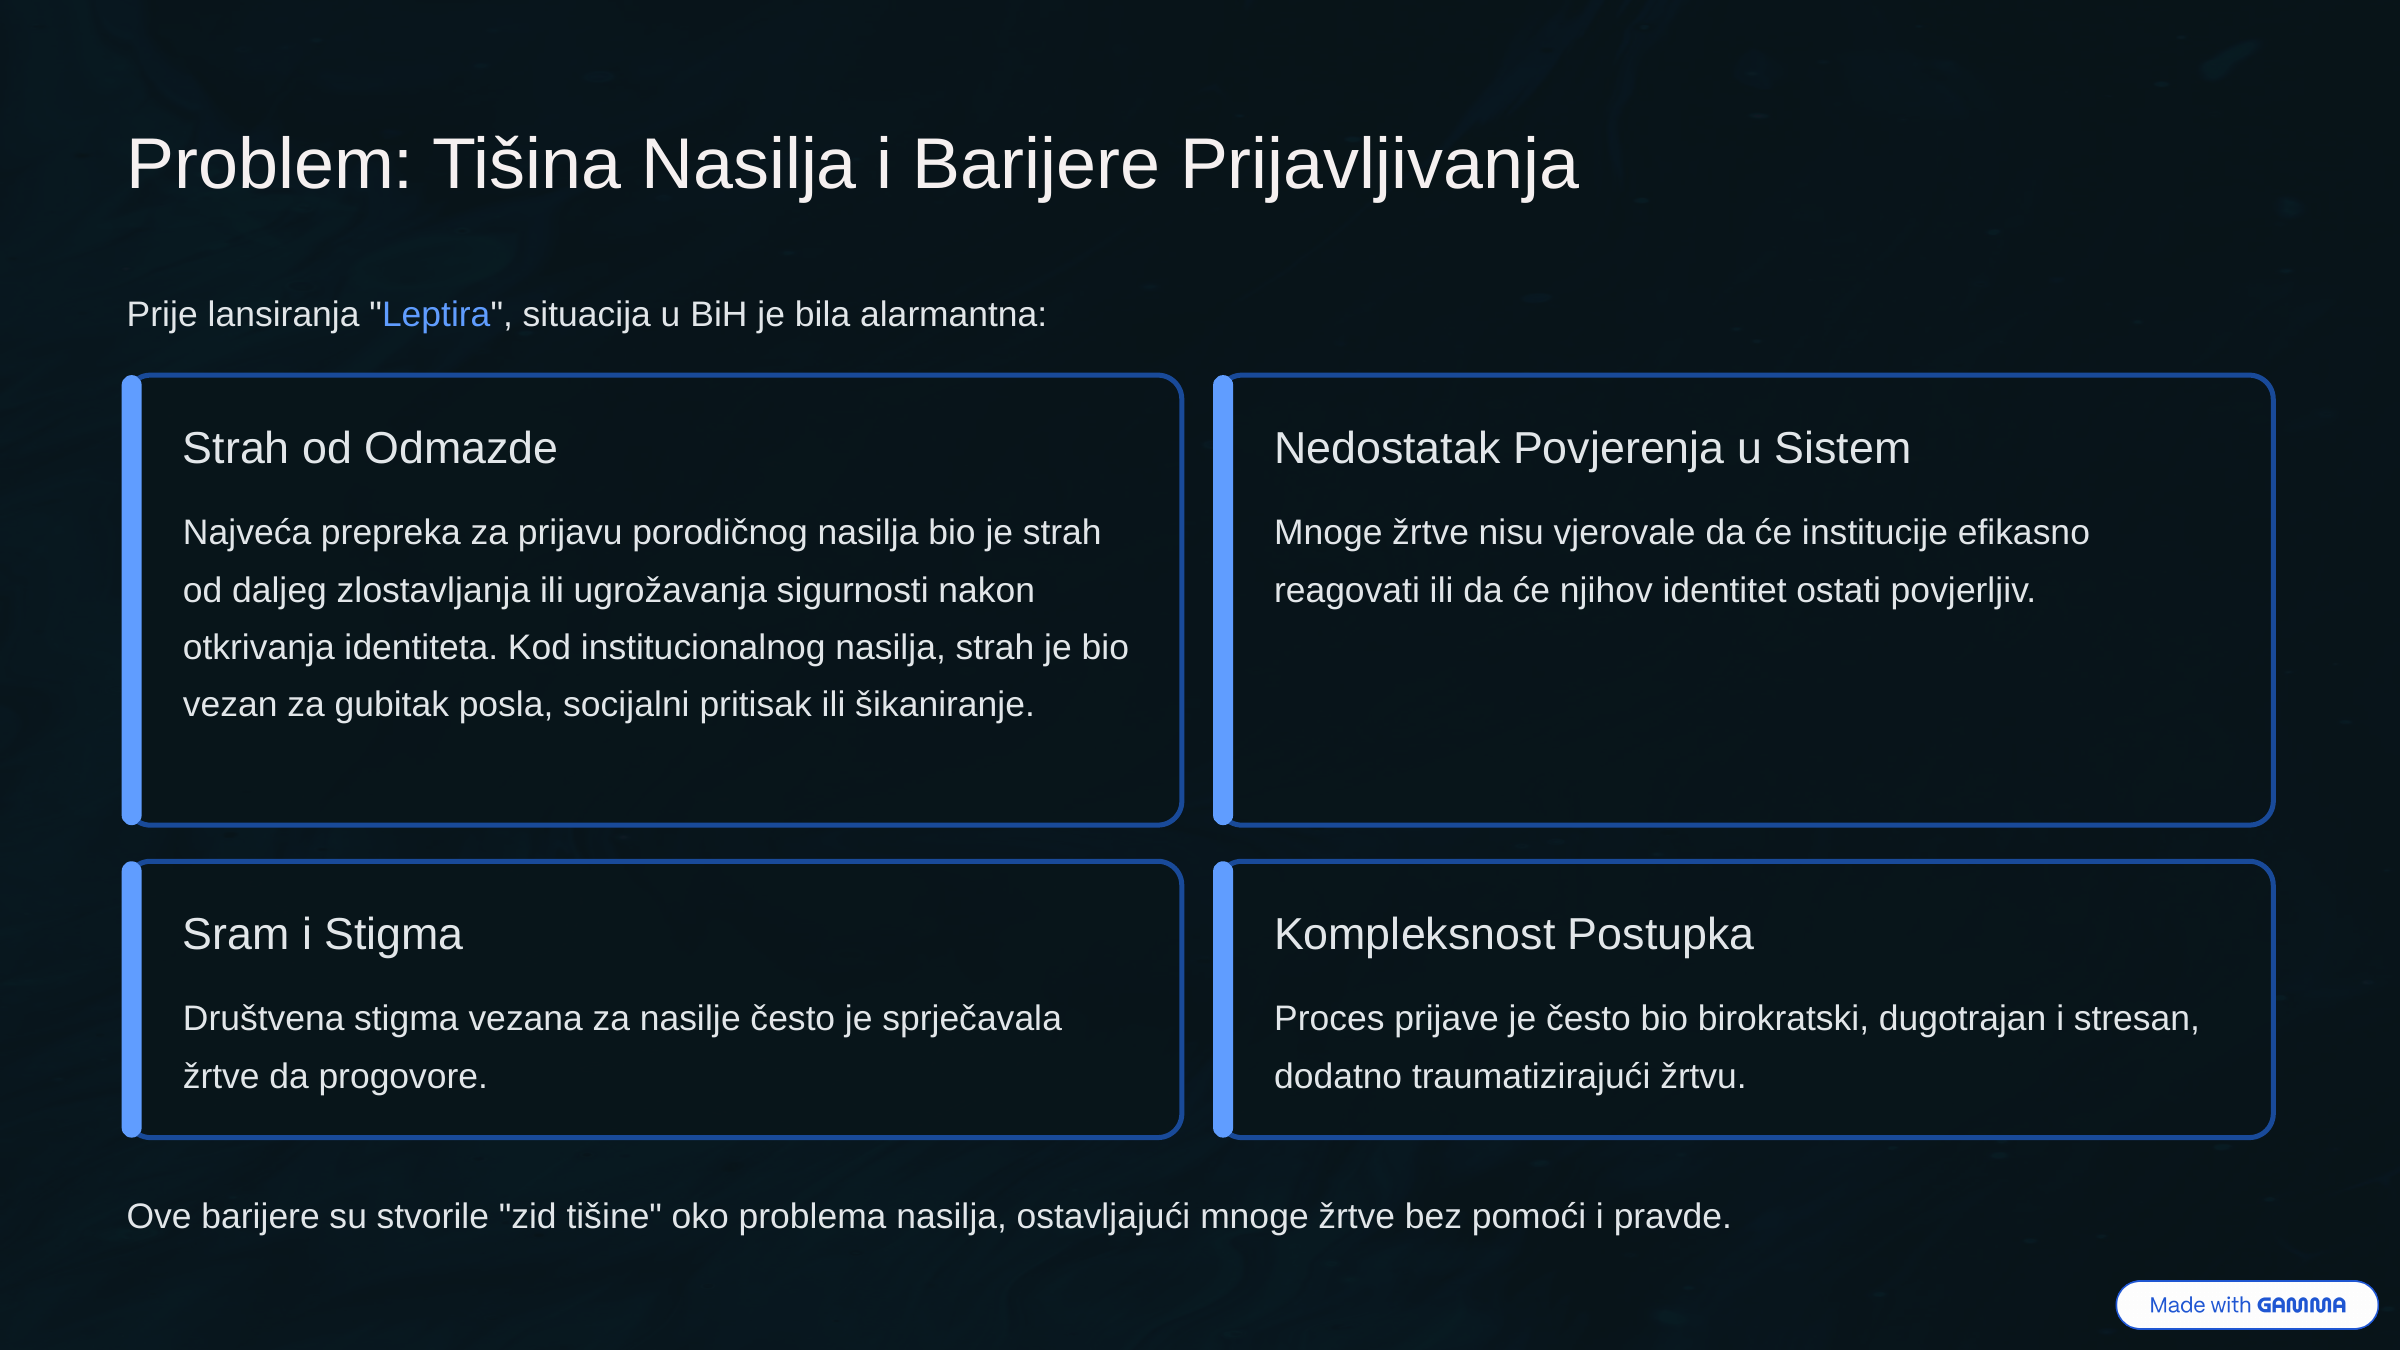

Problem: Tišina Nasilja i Barijere Prijavljivanja
Prije lansiranja "Leptira", situacija u BiH je bila alarmantna:

Strah od Odmazde
Nedostatak Povjerenja u Sistem
Najveća prepreka za prijavu porodičnog nasilja bio je strah od daljeg zlostavljanja ili ugrožavanja sigurnosti nakon otkrivanja identiteta. Kod institucionalnog nasilja, strah je bio vezan za gubitak posla, socijalni pritisak ili šikaniranje.
Mnoge žrtve nisu vjerovale da će institucije efikasno reagovati ili da će njihov identitet ostati povjerljiv.

Sram i Stigma
Kompleksnost Postupka
Društvena stigma vezana za nasilje često je sprječavala žrtve da progovore.
Proces prijave je često bio birokratski, dugotrajan i stresan, dodatno traumatizirajući žrtvu.
Ove barijere su stvorile "zid tišine" oko problema nasilja, ostavljajući mnoge žrtve bez pomoći i pravde.